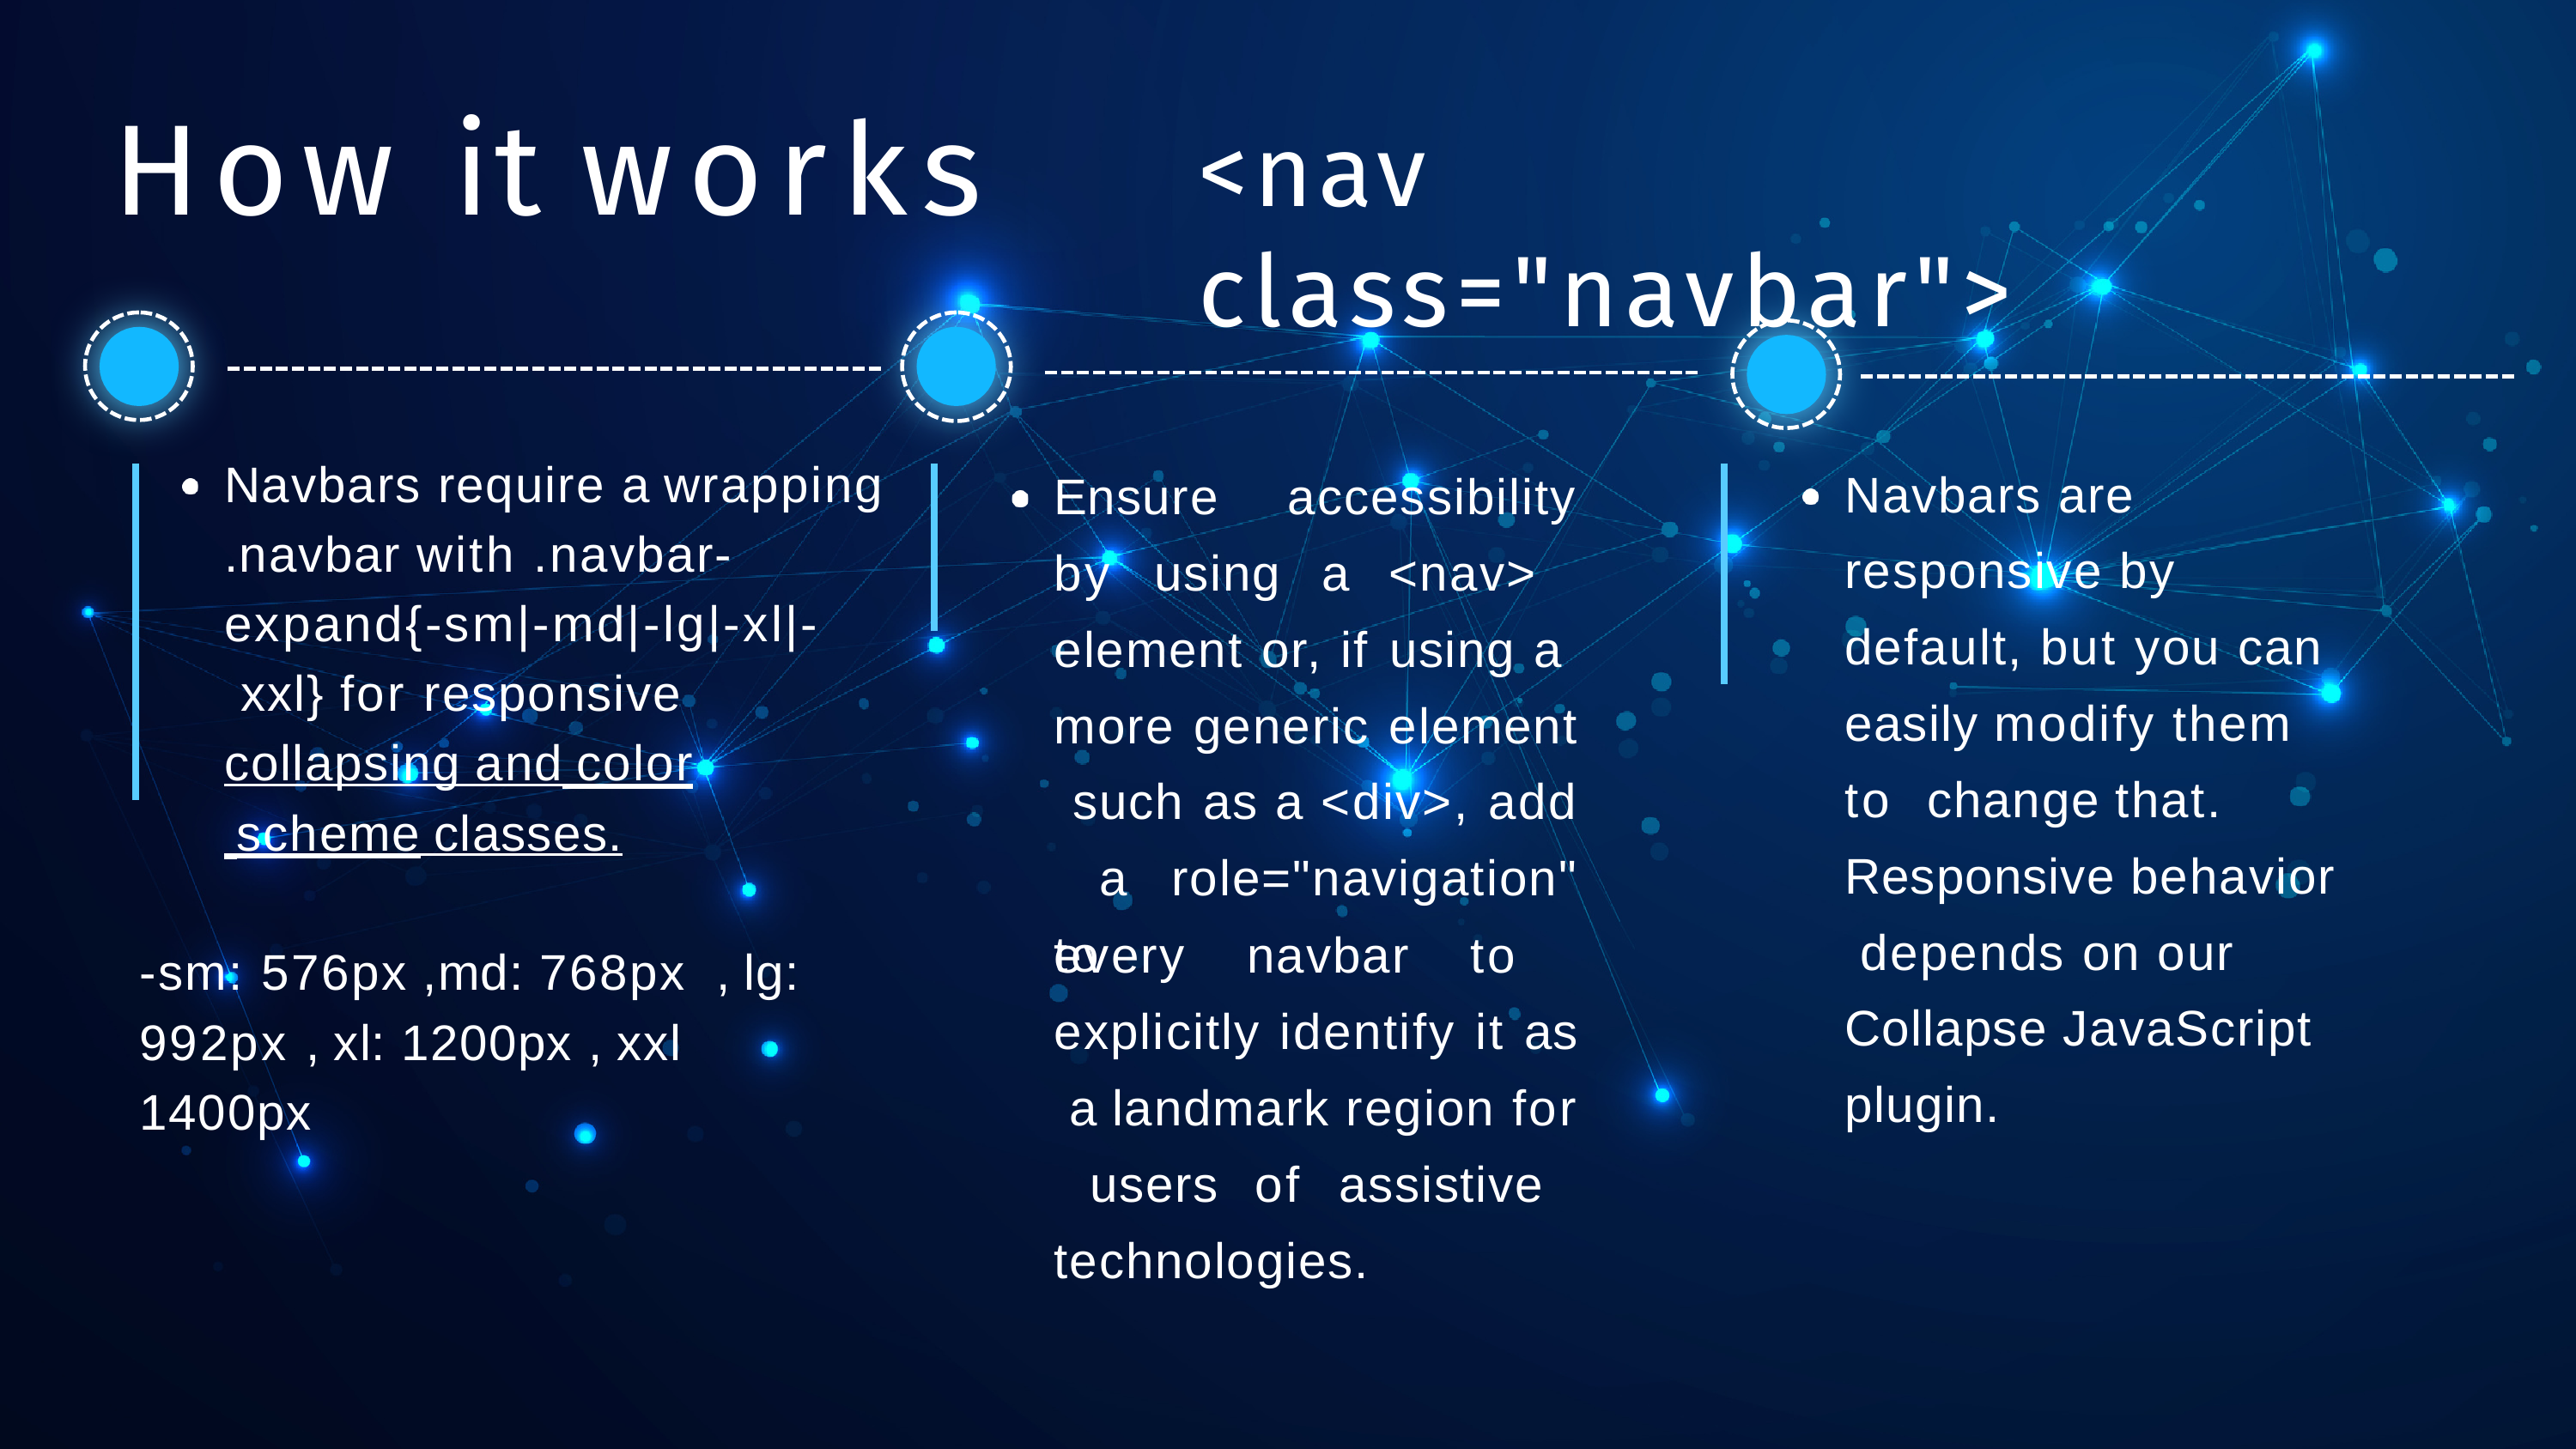

# How it works
<nav class="navbar">

Navbars require a wrapping
.navbar with .navbar-  expand{-sm|-md|-lg|-xl|-  xxl} for responsive  collapsing and color
 scheme classes.
Navbars are  responsive by  default, but you can  easily modify them to  change that.
Responsive behavior  depends on our  Collapse JavaScript  plugin.
Ensure
accessibility

by using a <nav>  element or, if using a  more generic element  such as a <div>, add  a role="navigation" to
every navbar to  explicitly identify it as  a landmark region for  users of assistive  technologies.
-sm: 576px ,md: 768px	, lg:  992px , xl: 1200px , xxl 1400px